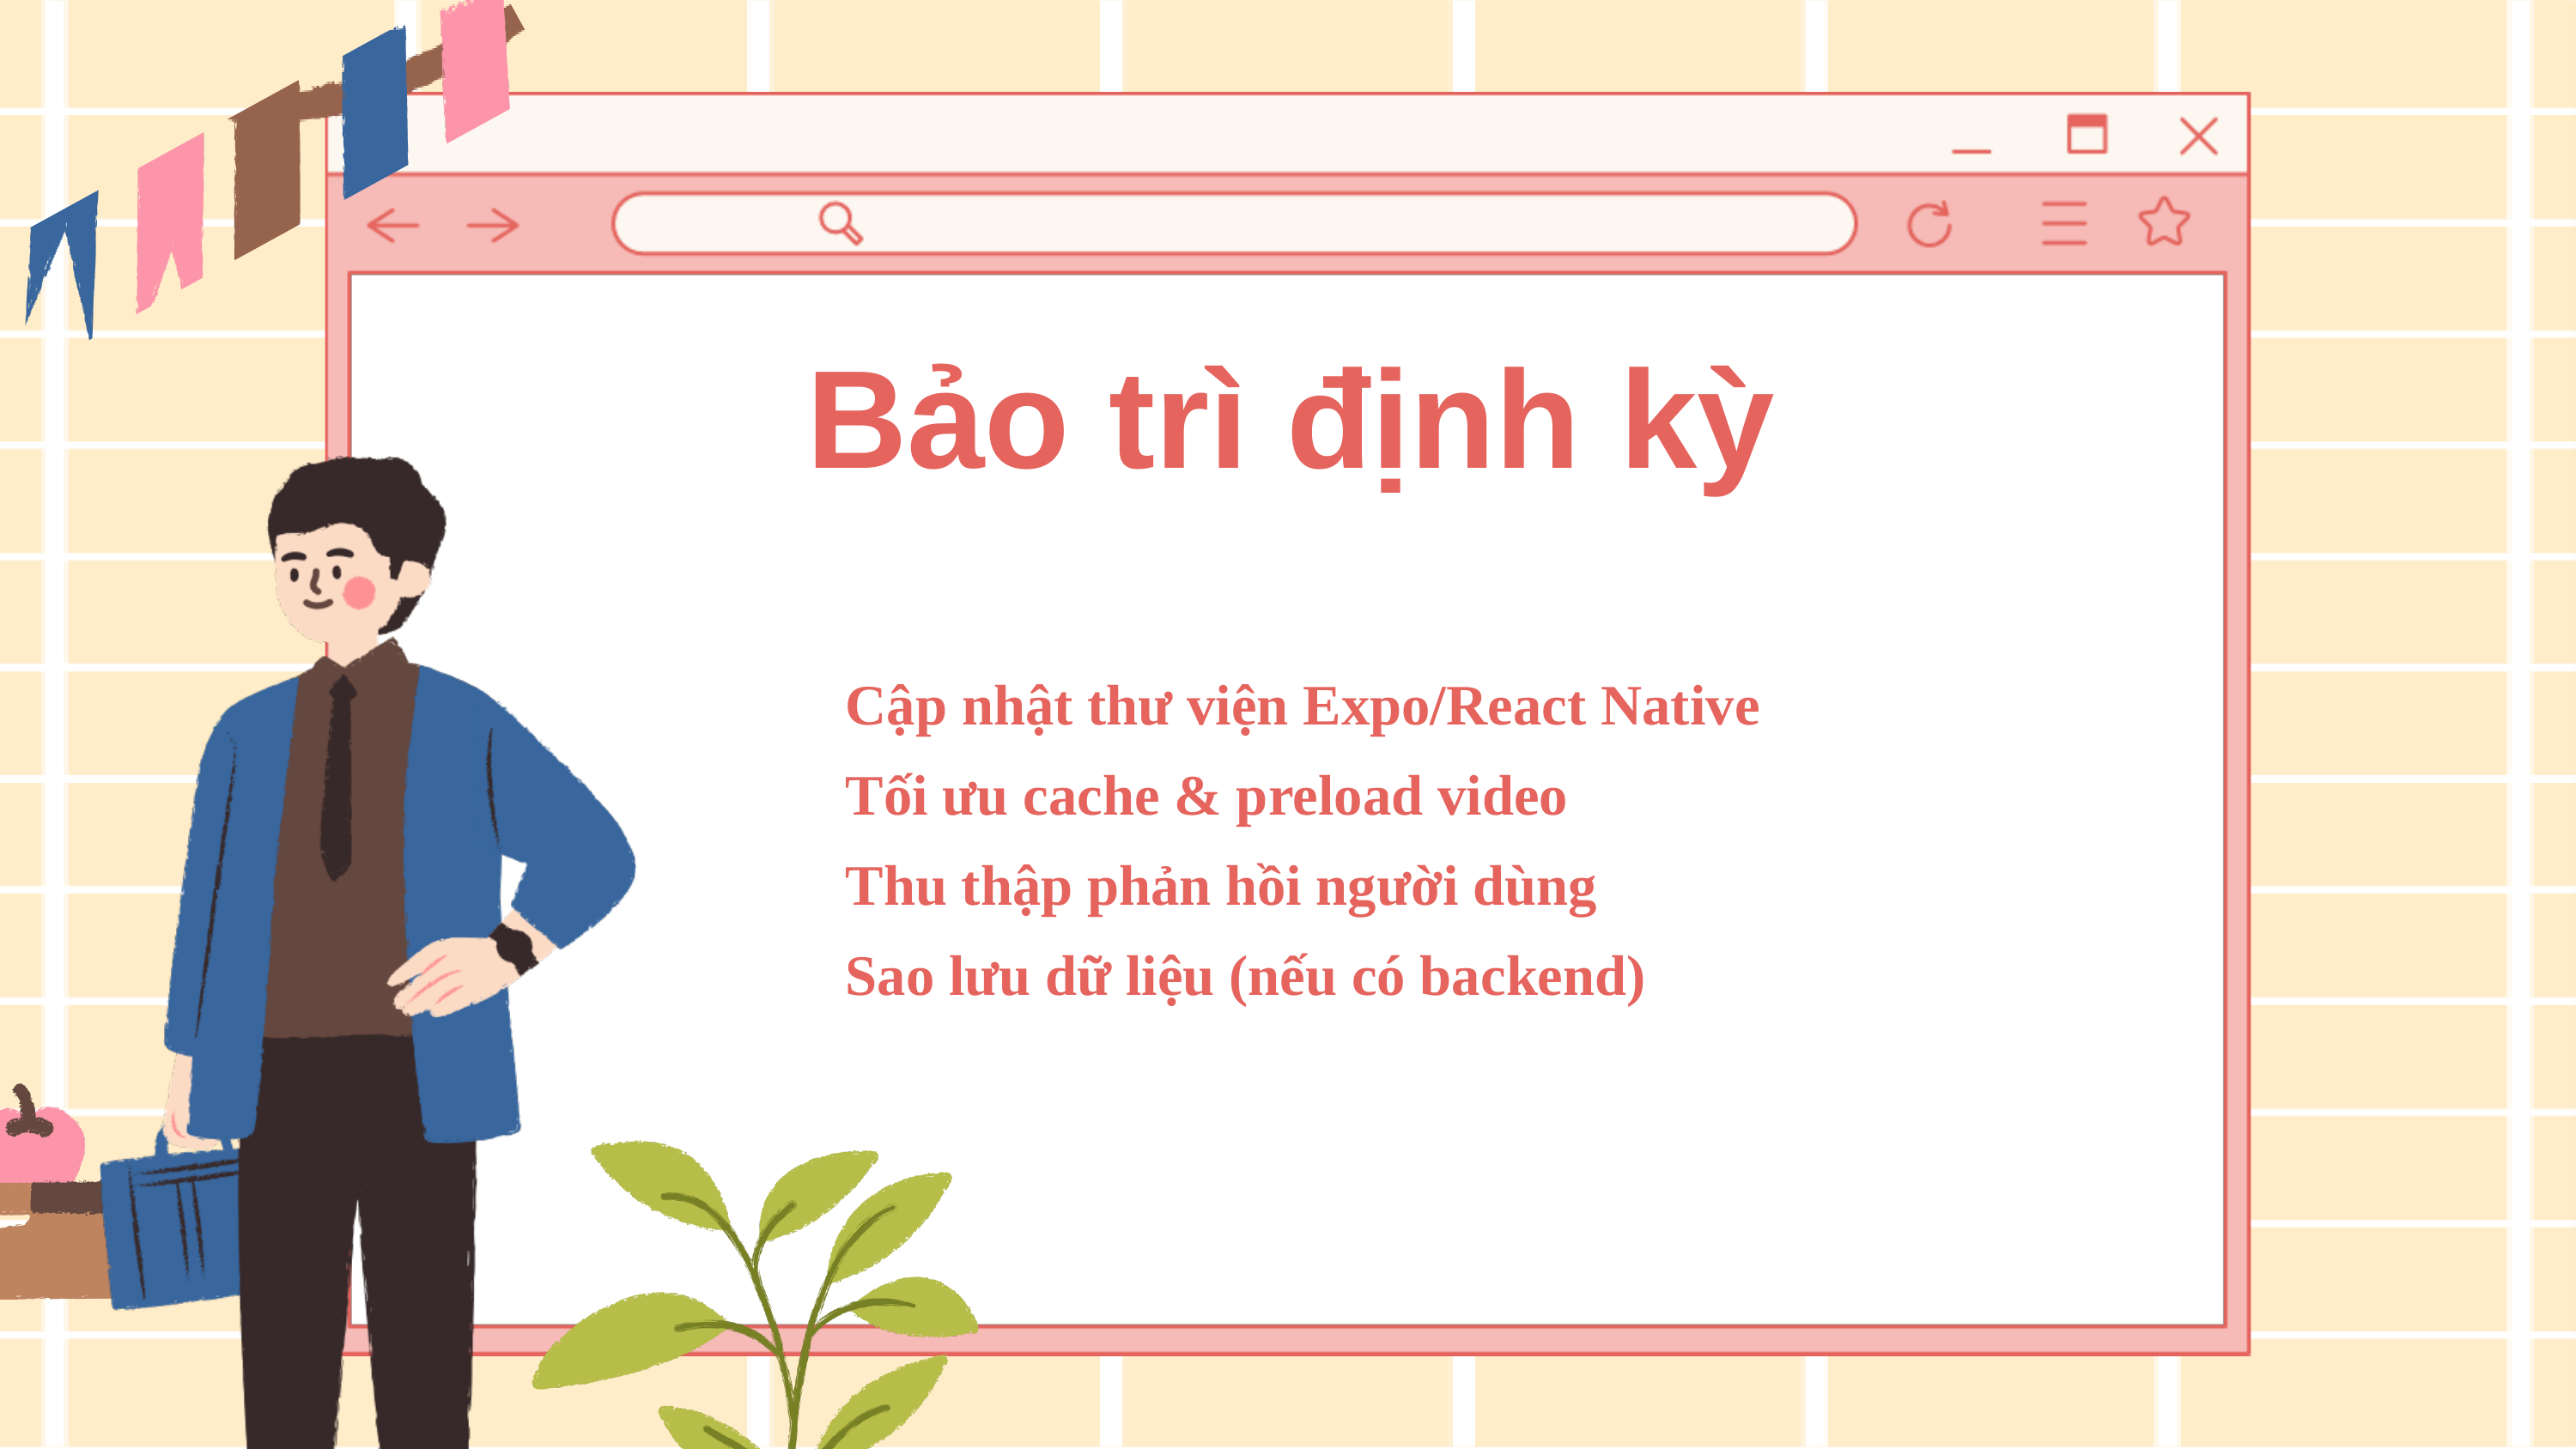

Bảo trì định kỳ

Cập nhật thư viện Expo/React Native
Tối ưu cache & preload video
Thu thập phản hồi người dùng
Sao lưu dữ liệu (nếu có backend)